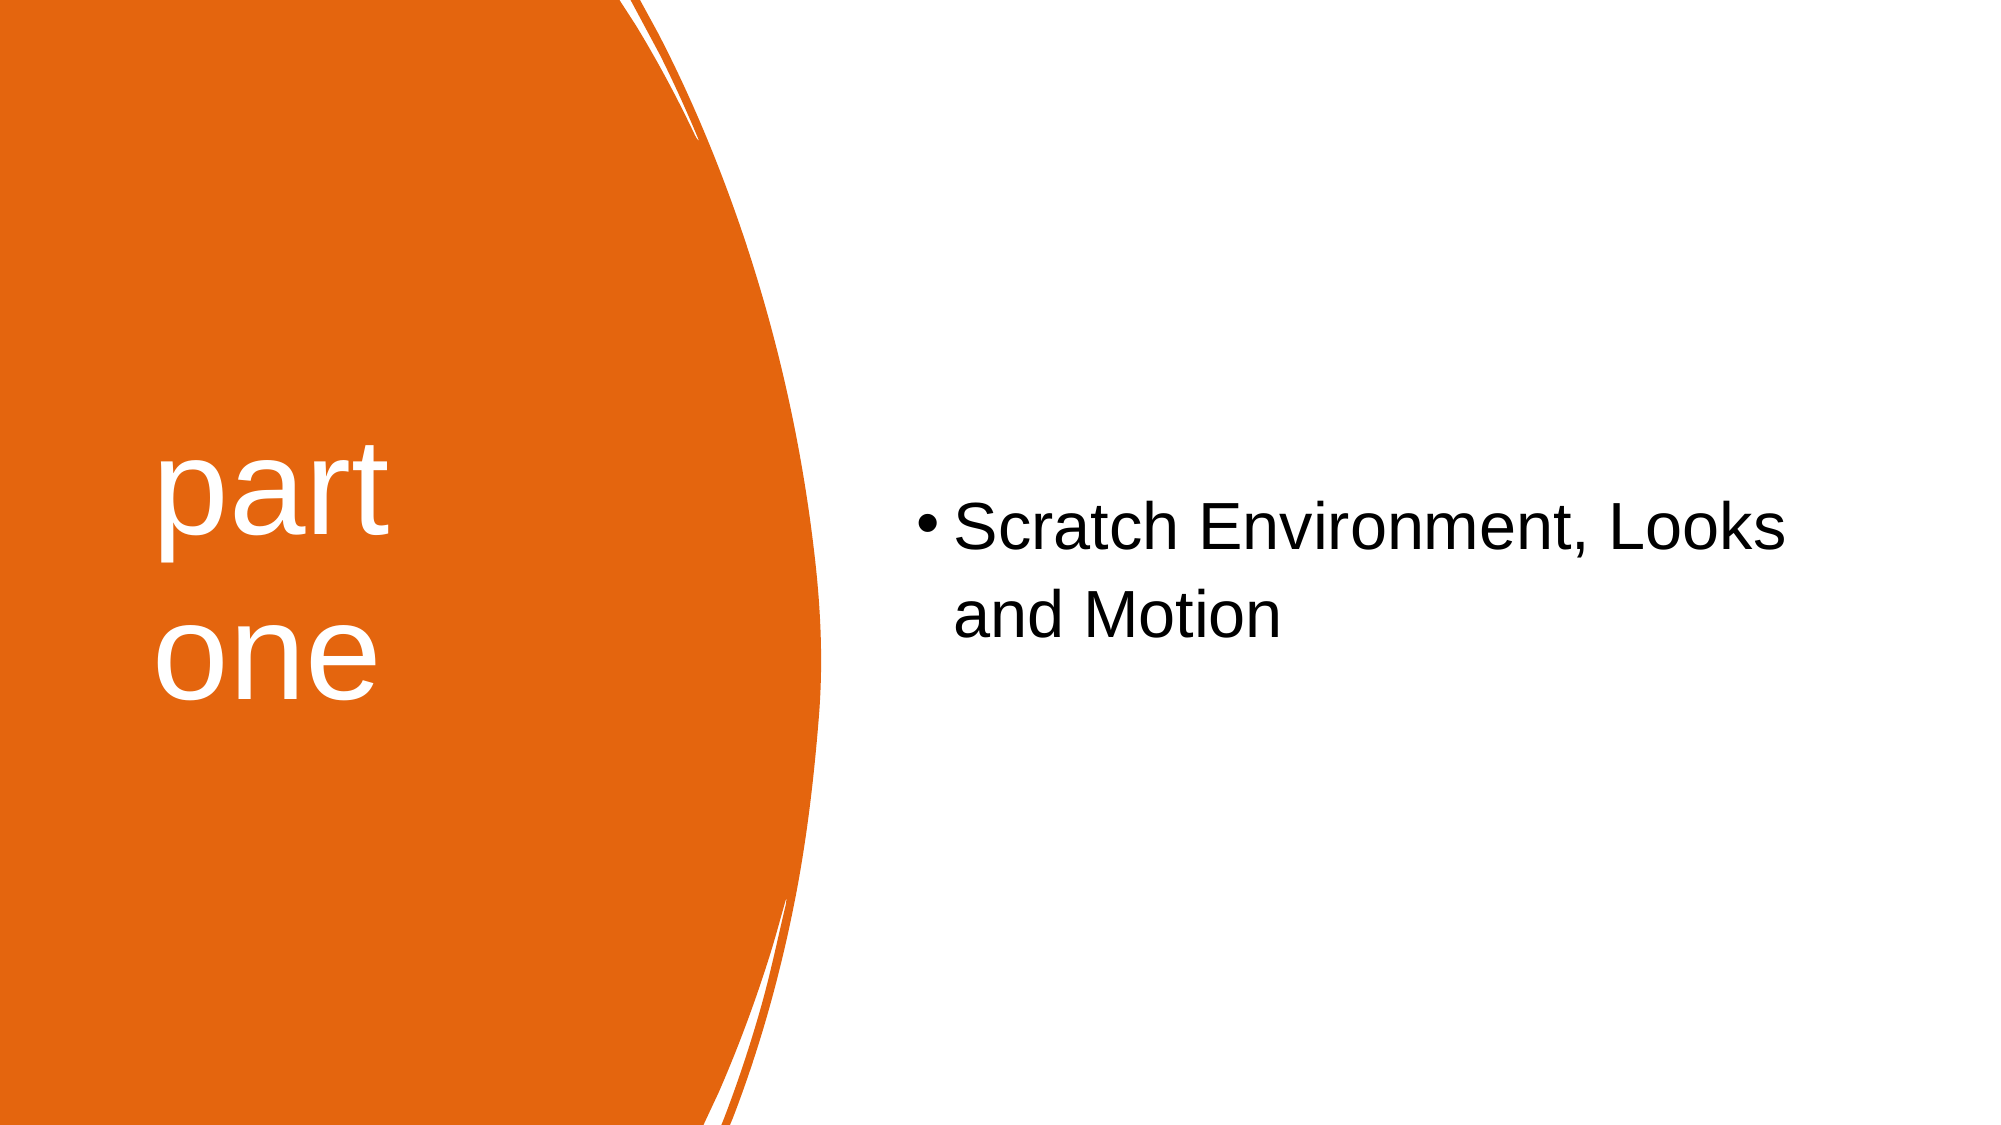

# part one
Scratch Environment, Looks and Motion